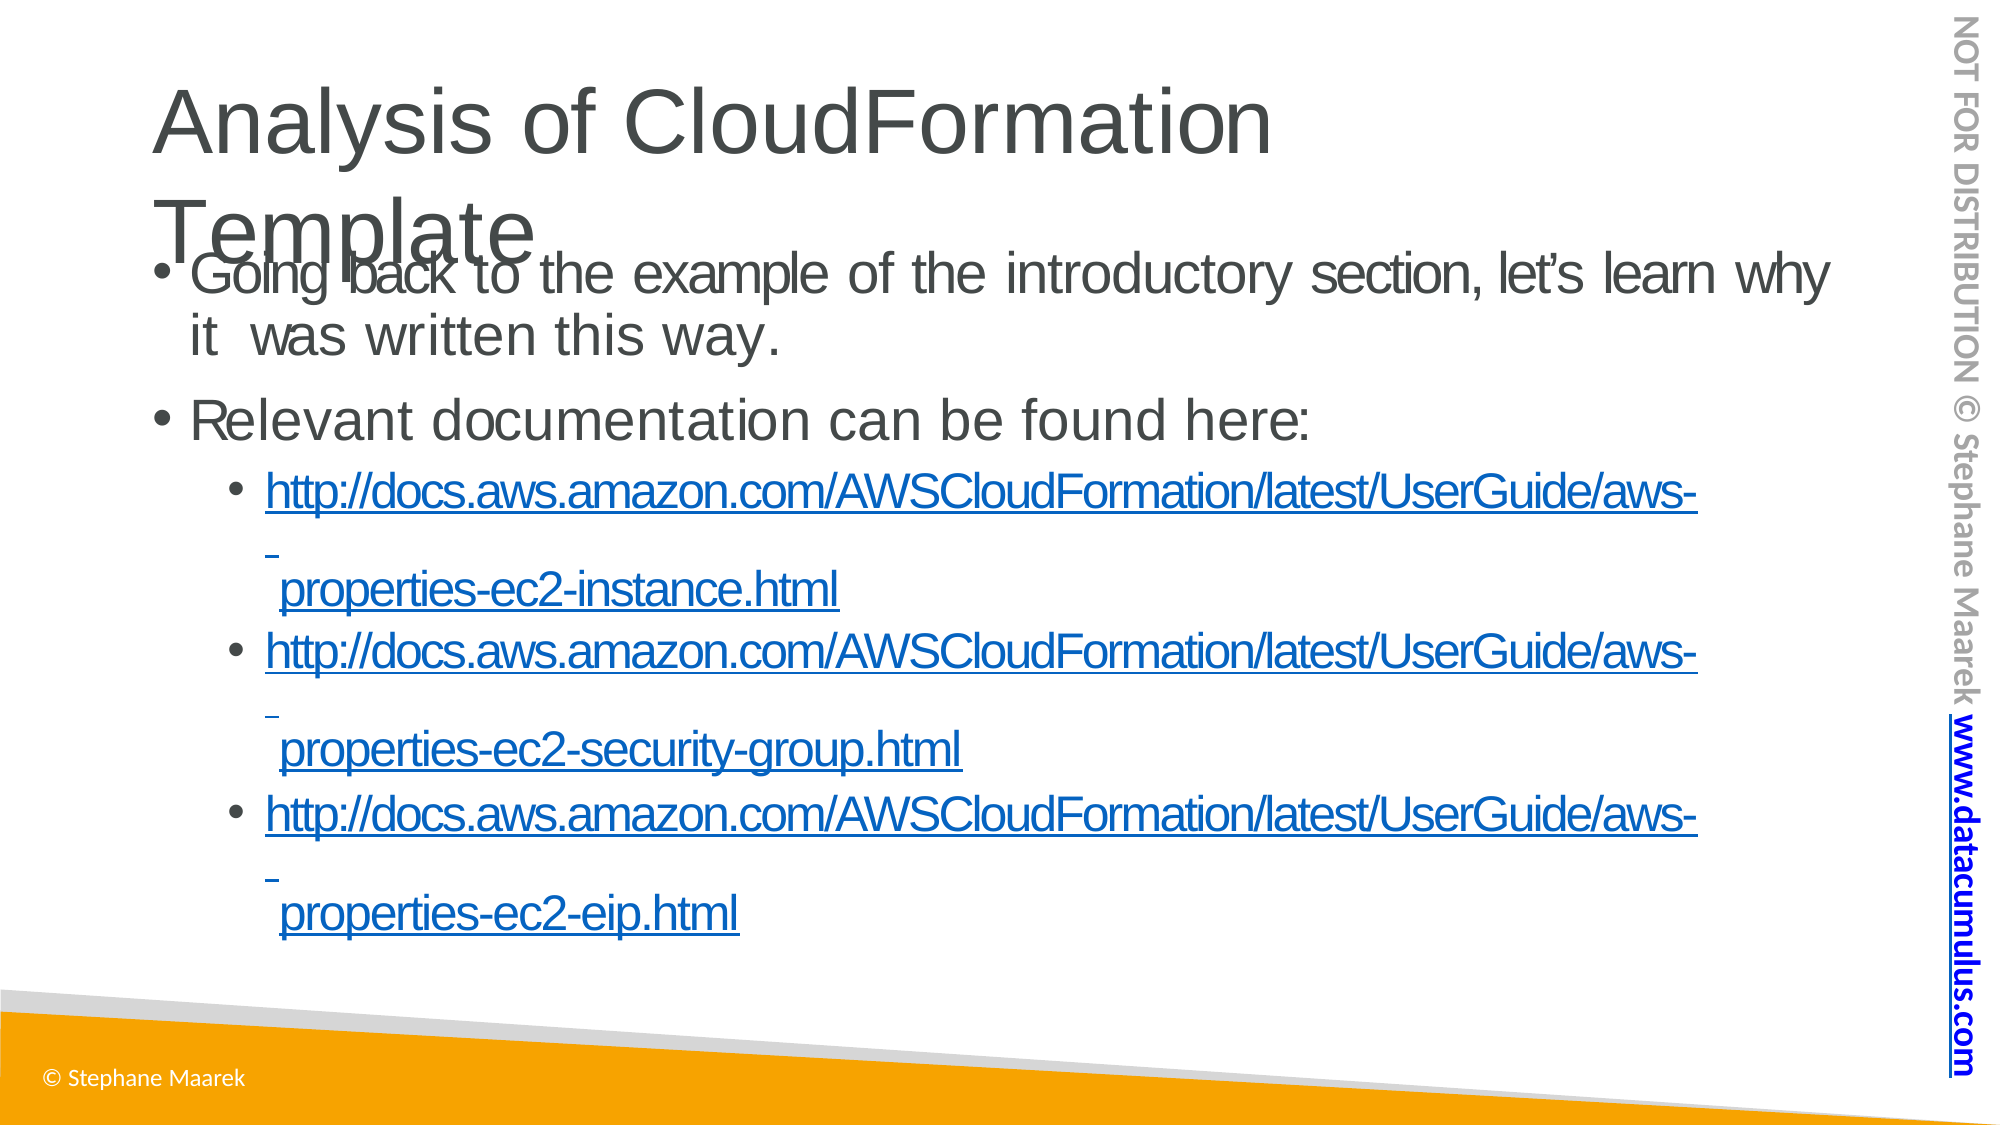

NOT FOR DISTRIBUTION © Stephane Maarek www.datacumulus.com
# Analysis of CloudFormation Template
Going back to the example of the introductory section, let’s learn why it  was written this way.
Relevant documentation can be found here:
http://docs.aws.amazon.com/AWSCloudFormation/latest/UserGuide/aws-  properties-ec2-instance.html
http://docs.aws.amazon.com/AWSCloudFormation/latest/UserGuide/aws-  properties-ec2-security-group.html
http://docs.aws.amazon.com/AWSCloudFormation/latest/UserGuide/aws-  properties-ec2-eip.html
© Stephane Maarek